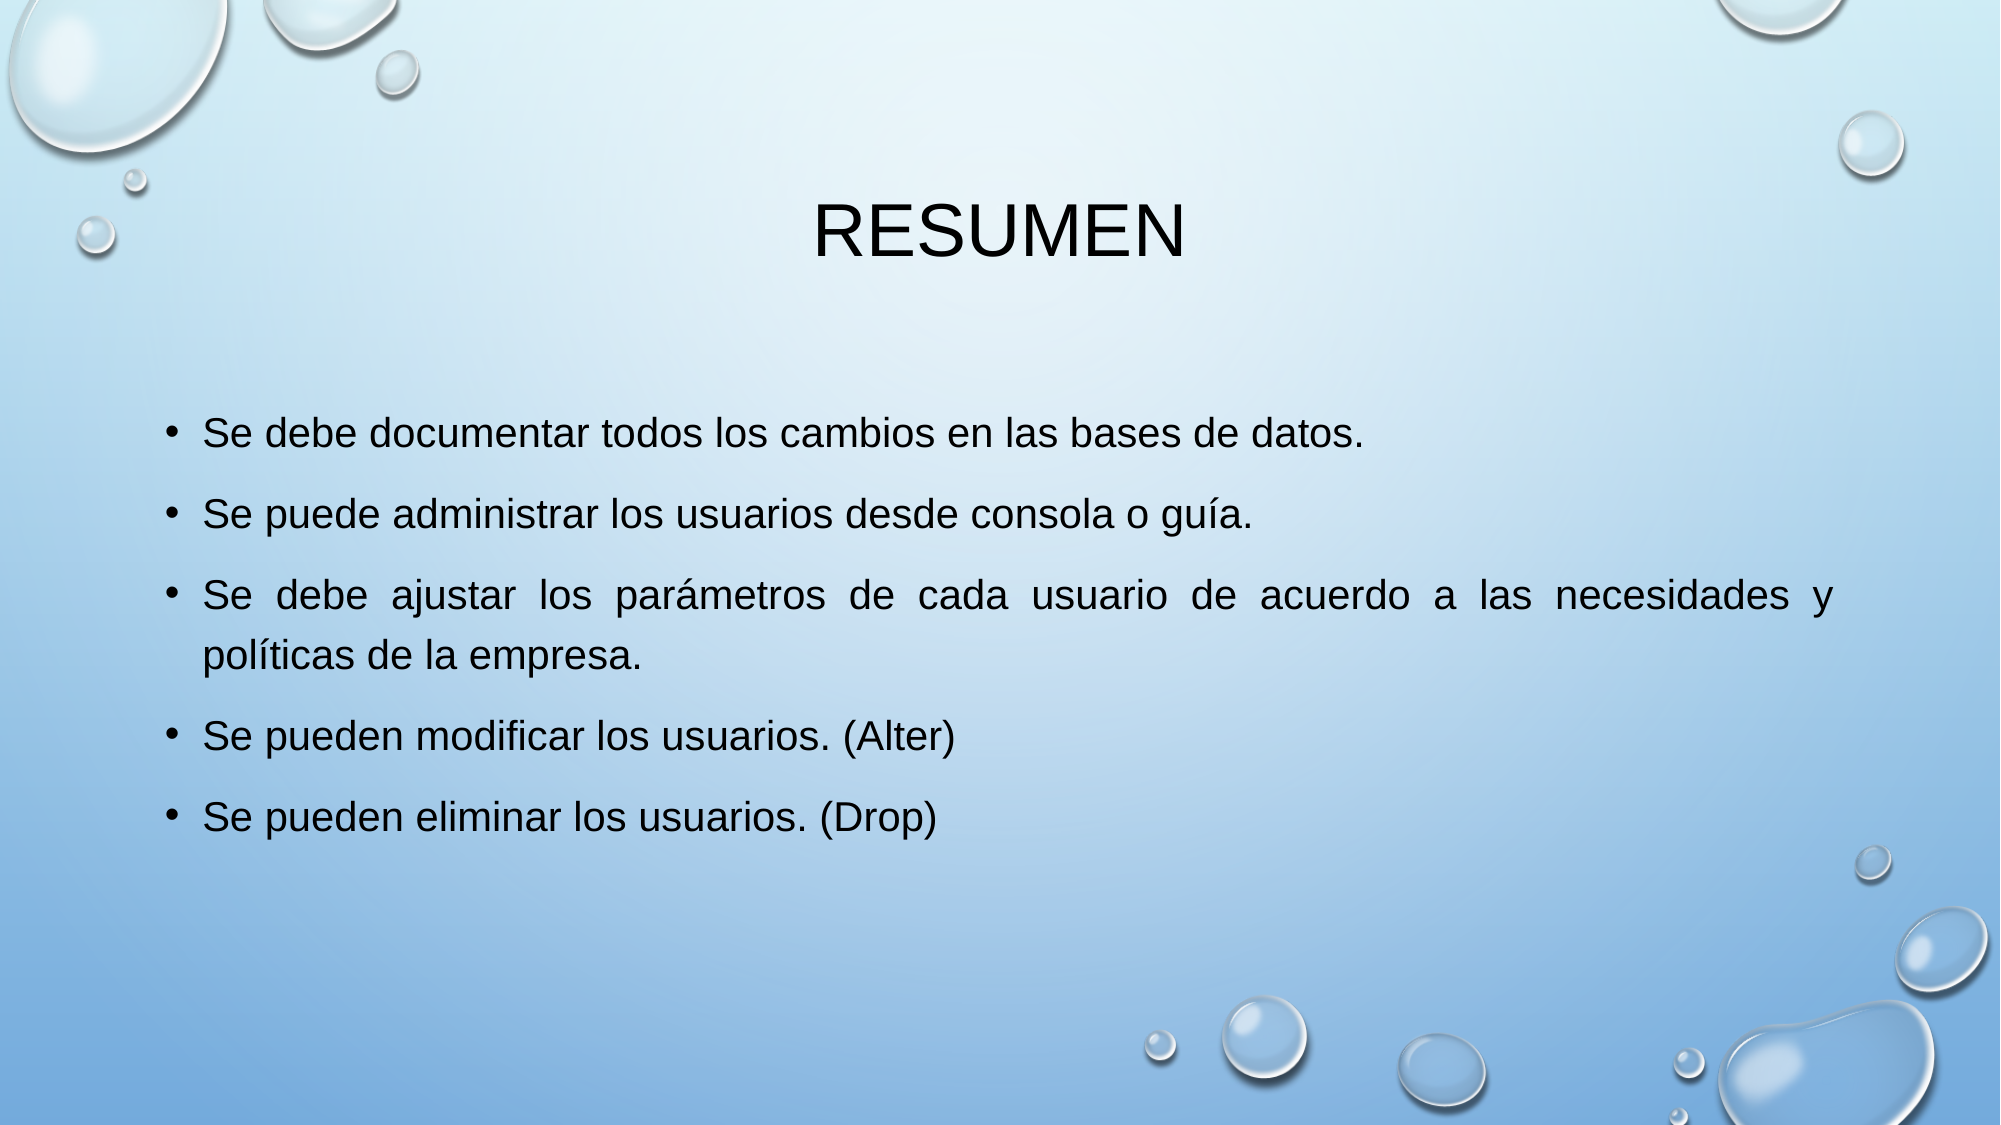

# Resumen
Se debe documentar todos los cambios en las bases de datos.
Se puede administrar los usuarios desde consola o guía.
Se debe ajustar los parámetros de cada usuario de acuerdo a las necesidades y políticas de la empresa.
Se pueden modificar los usuarios. (Alter)
Se pueden eliminar los usuarios. (Drop)